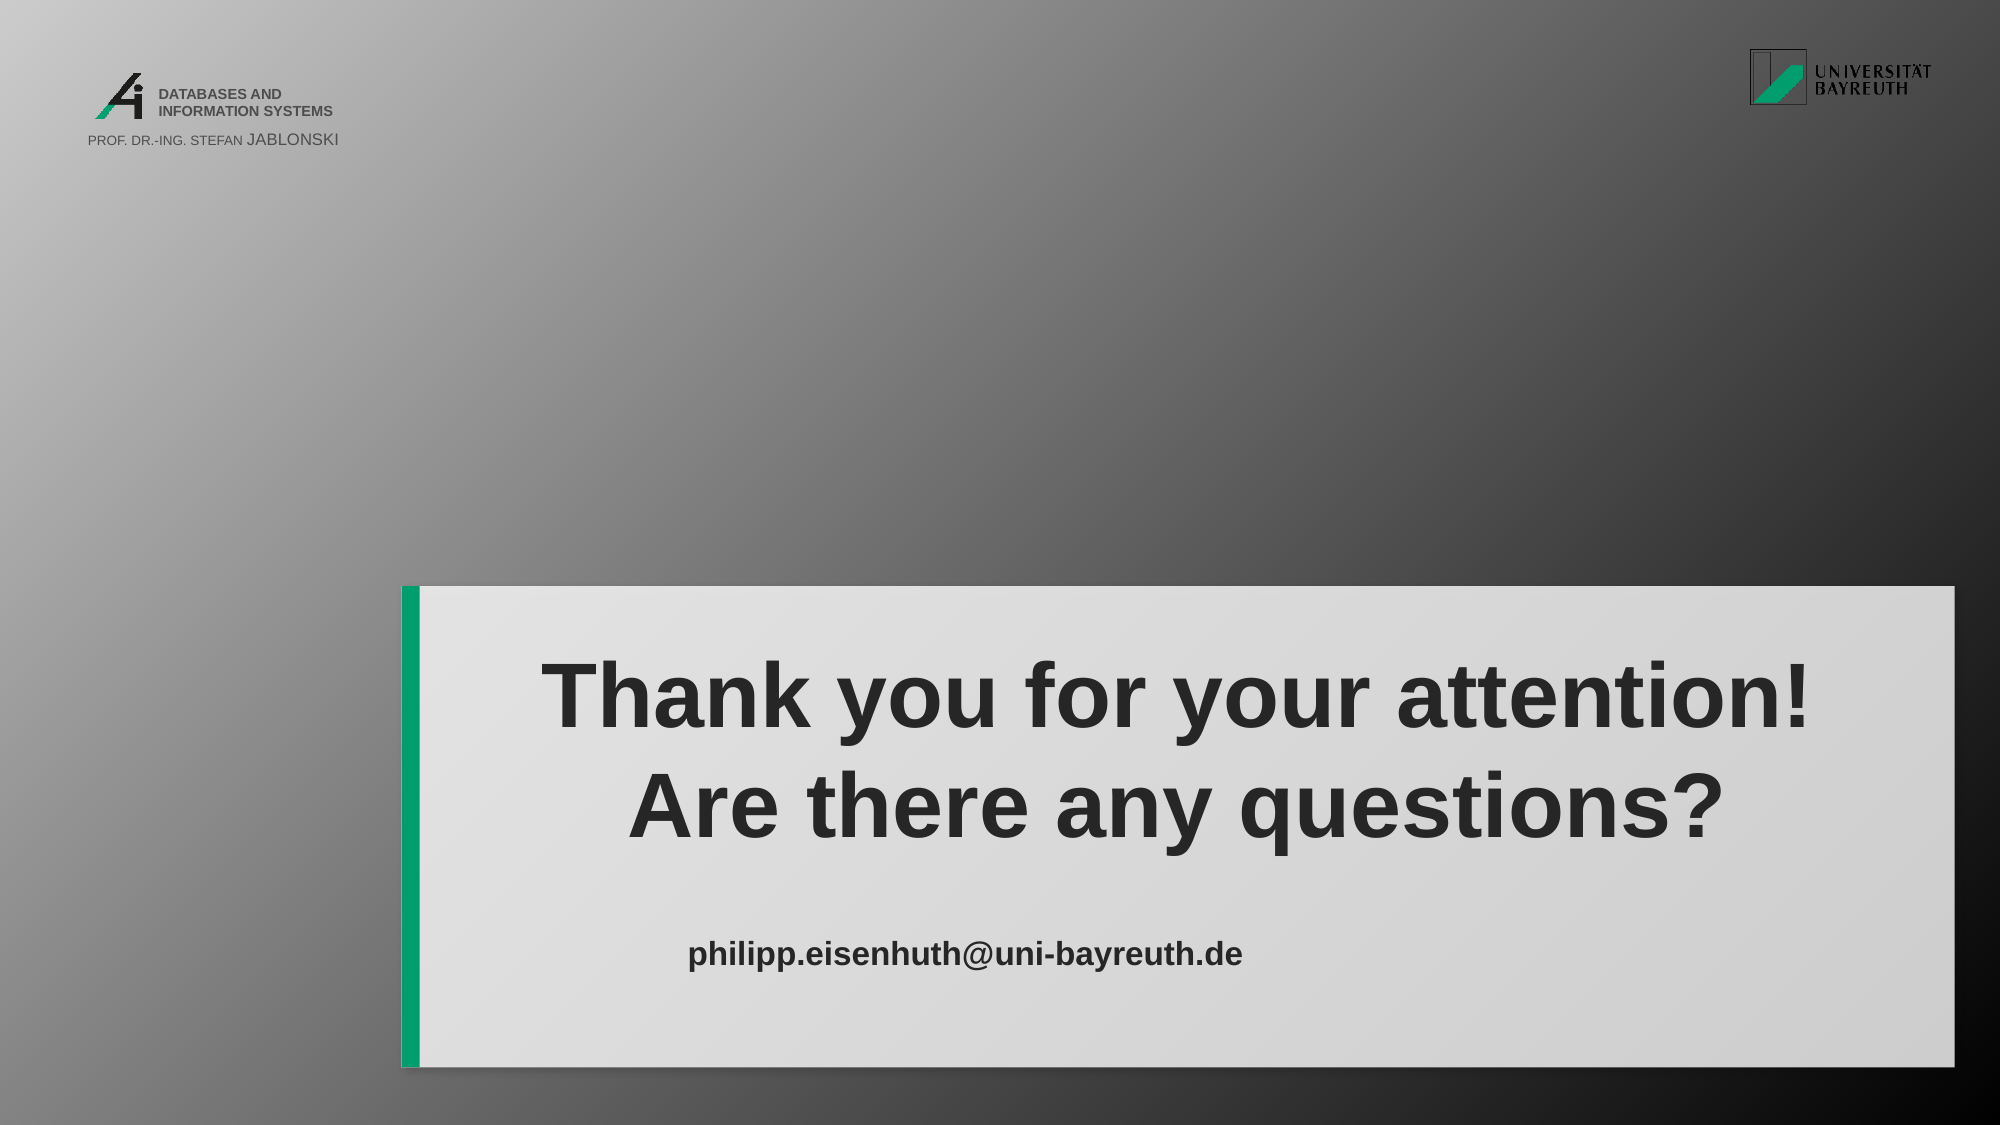

Thank you for your attention!
Are there any questions?

philipp.eisenhuth@uni-bayreuth.de